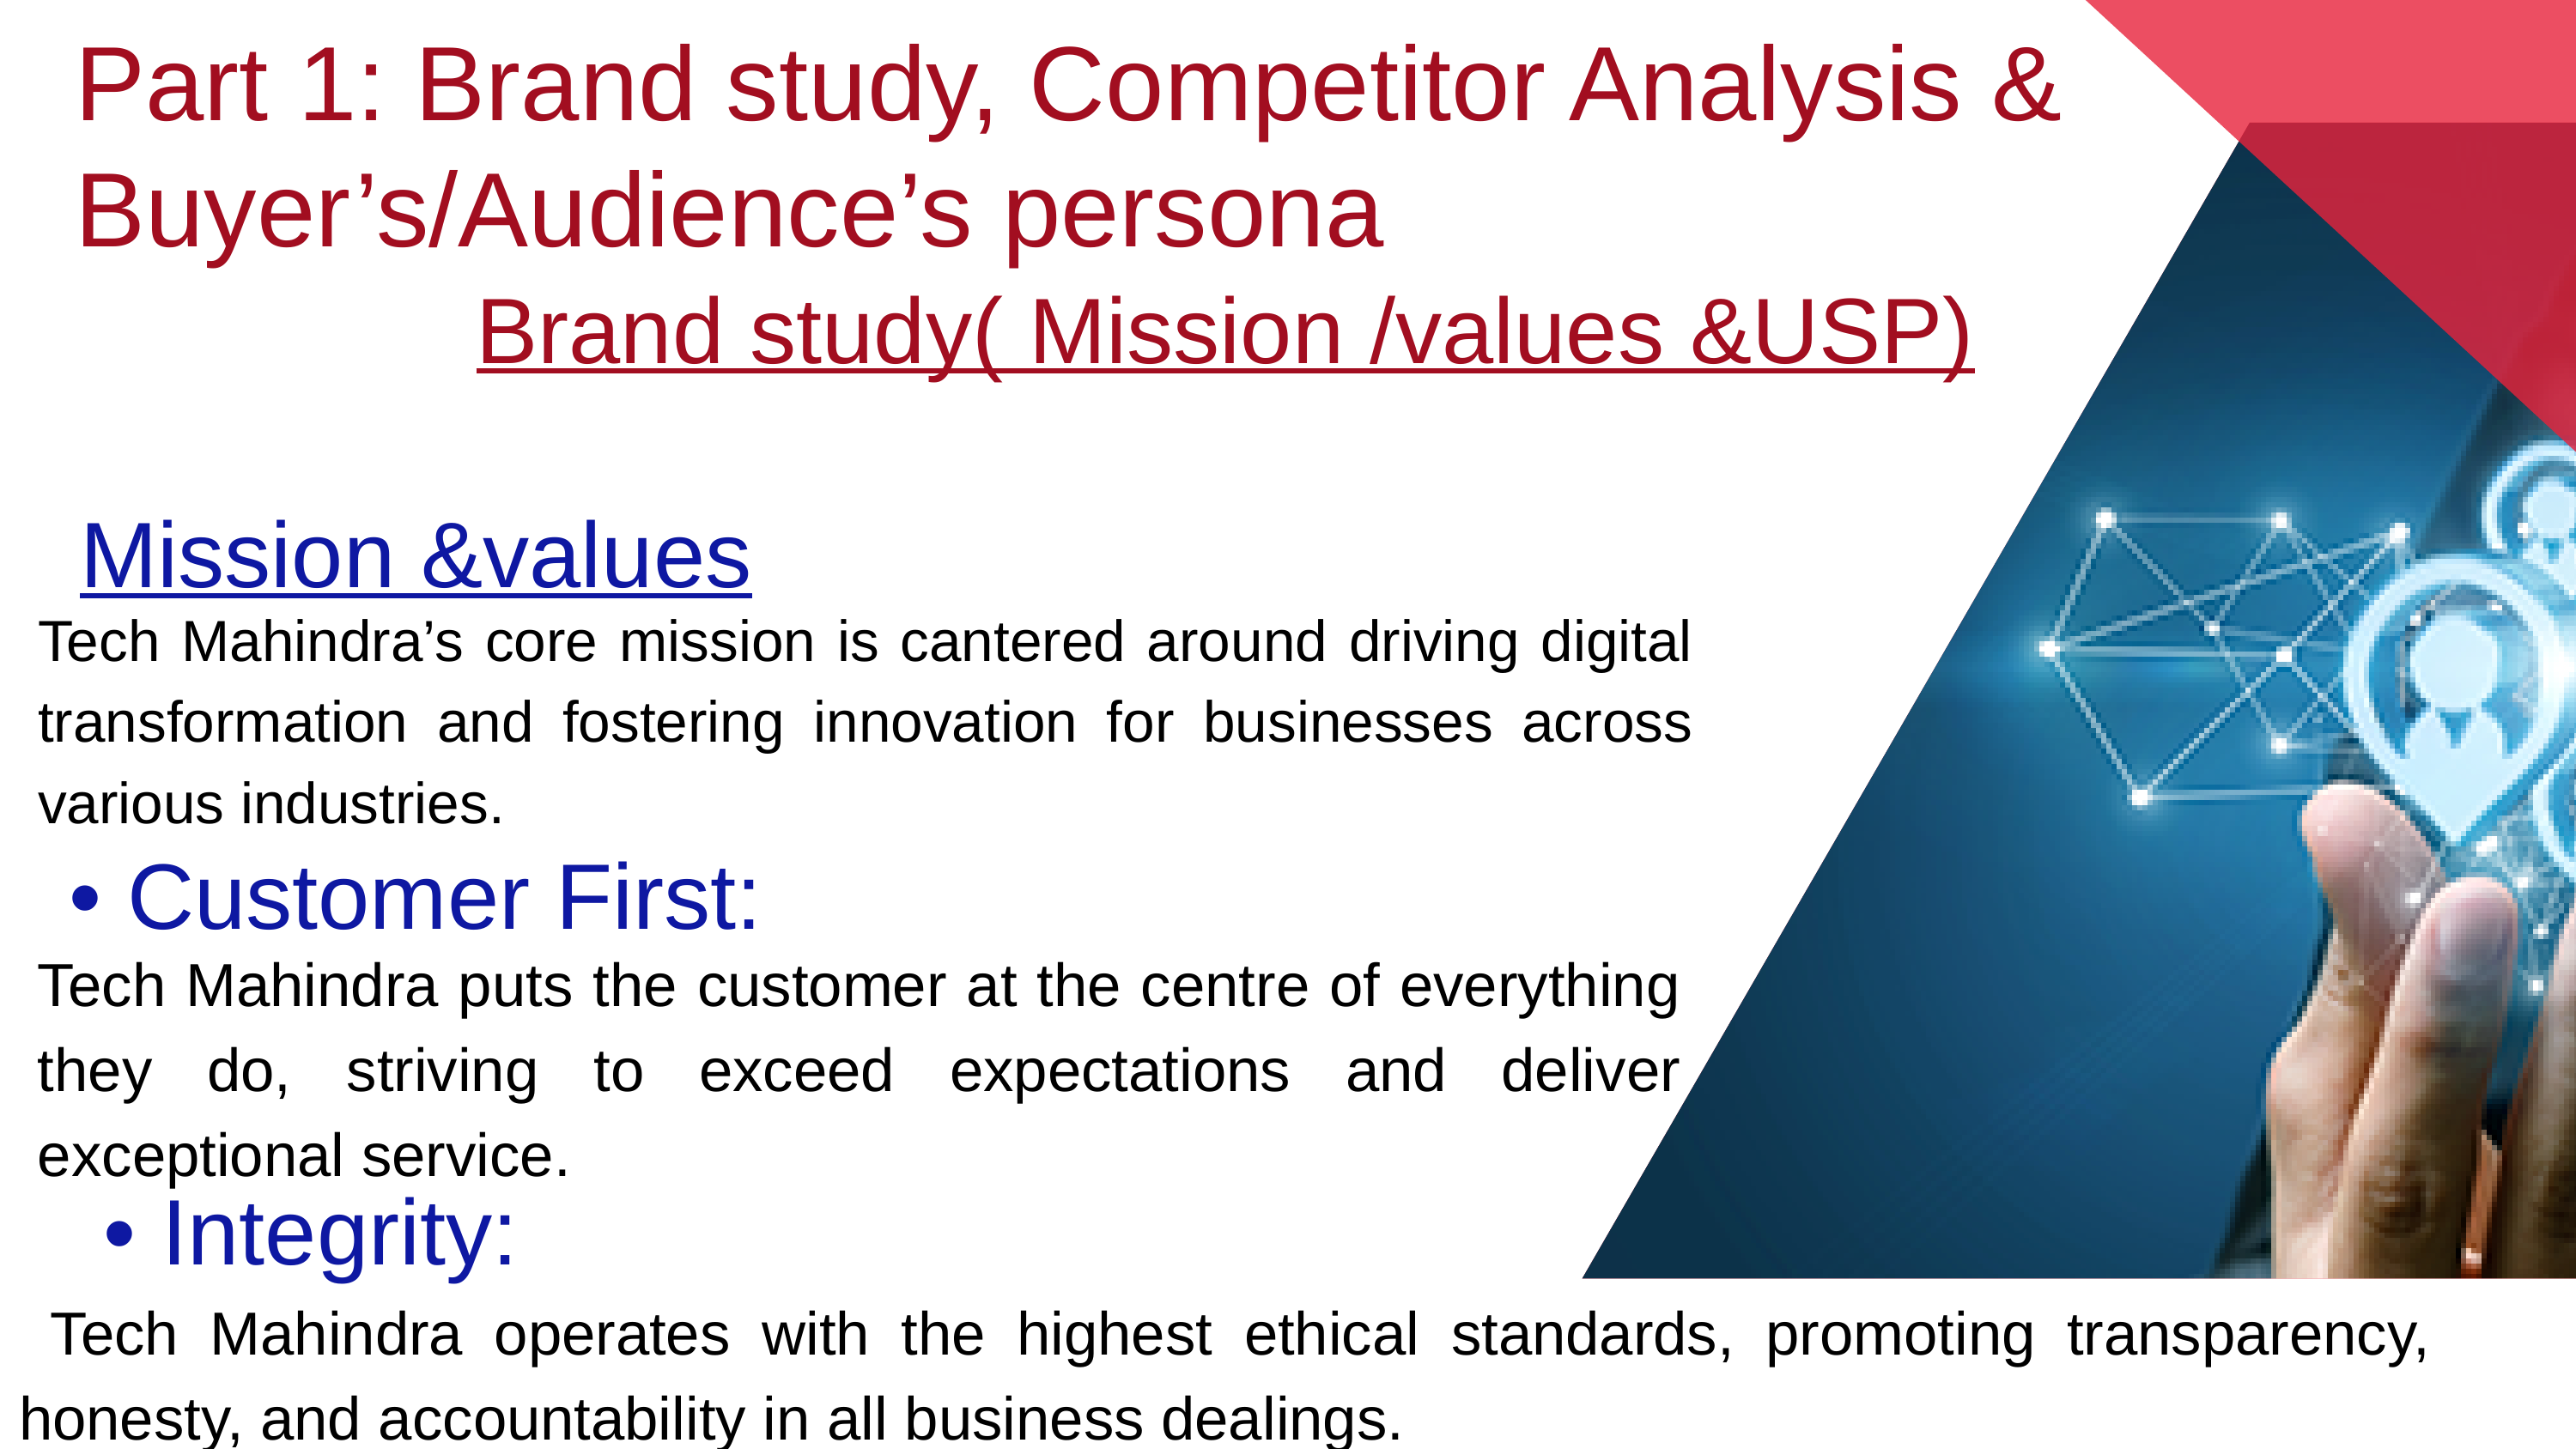

Part 1: Brand study, Competitor Analysis & Buyer’s/Audience’s persona

Brand study( Mission /values &USP)
Mission &values
Tech Mahindra’s core mission is cantered around driving digital transformation and fostering innovation for businesses across various industries.
• Customer First:
Tech Mahindra puts the customer at the centre of everything they do, striving to exceed expectations and deliver exceptional service.
• Integrity:
 Tech Mahindra operates with the highest ethical standards, promoting transparency, honesty, and accountability in all business dealings.